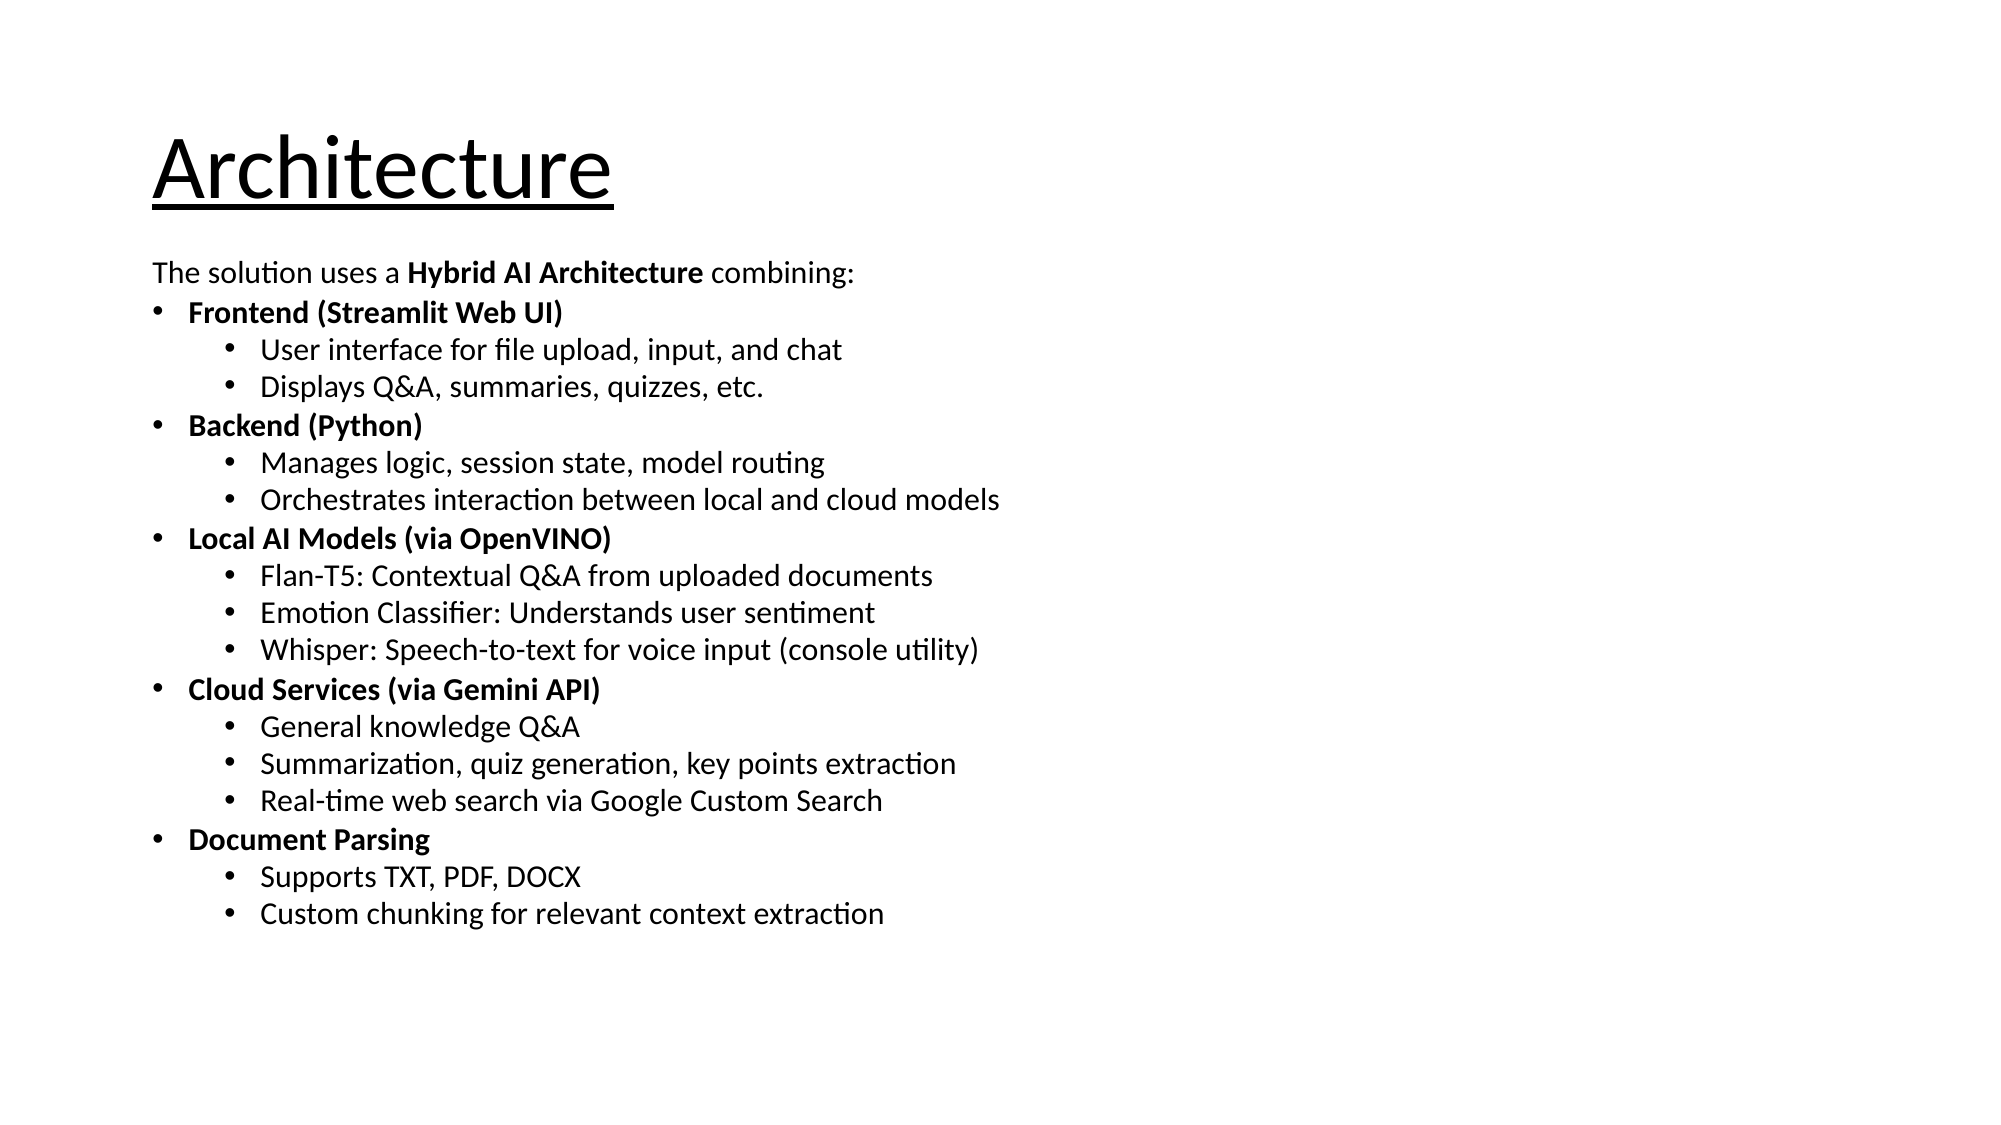

# Architecture
The solution uses a Hybrid AI Architecture combining:
Frontend (Streamlit Web UI)
User interface for file upload, input, and chat
Displays Q&A, summaries, quizzes, etc.
Backend (Python)
Manages logic, session state, model routing
Orchestrates interaction between local and cloud models
Local AI Models (via OpenVINO)
Flan-T5: Contextual Q&A from uploaded documents
Emotion Classifier: Understands user sentiment
Whisper: Speech-to-text for voice input (console utility)
Cloud Services (via Gemini API)
General knowledge Q&A
Summarization, quiz generation, key points extraction
Real-time web search via Google Custom Search
Document Parsing
Supports TXT, PDF, DOCX
Custom chunking for relevant context extraction